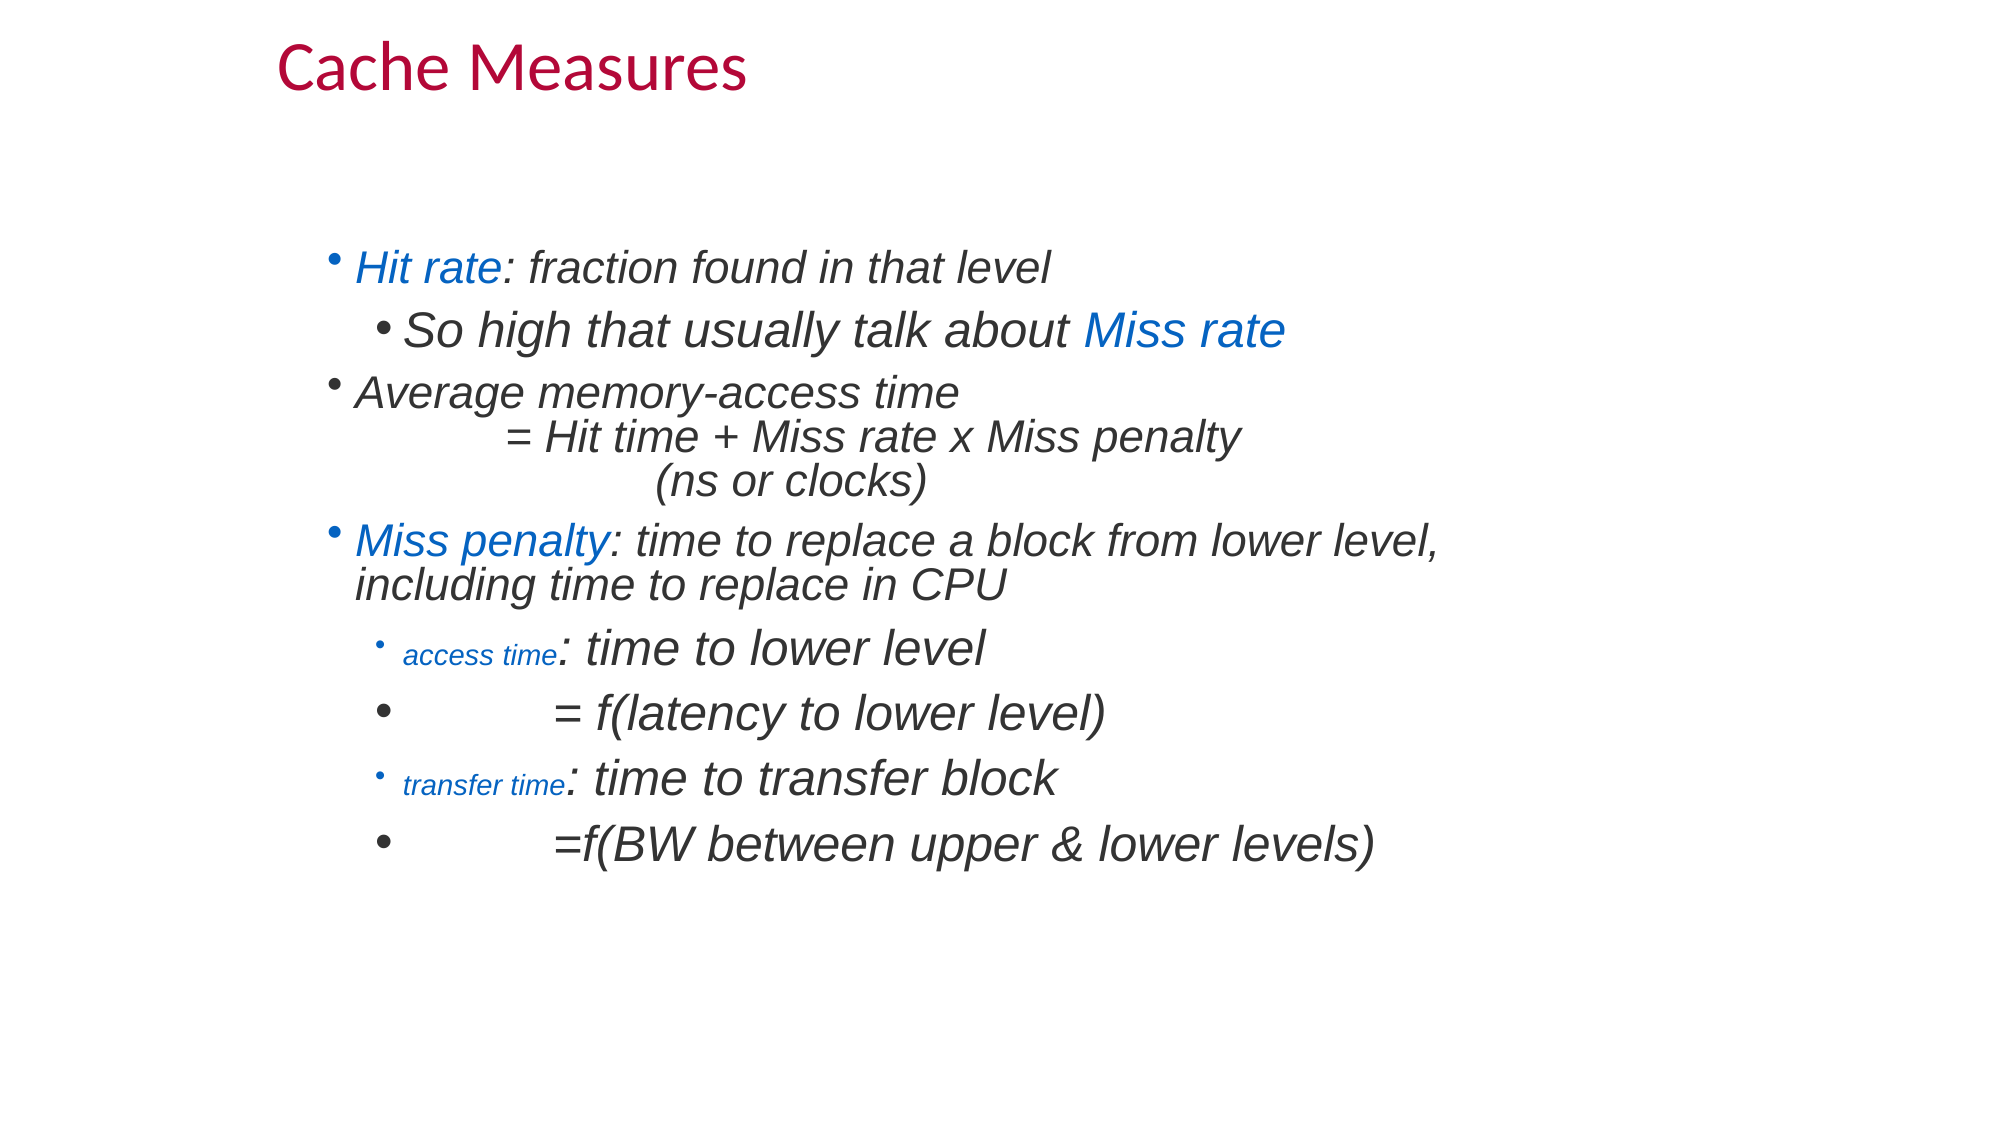

Cache Measures
Hit rate: fraction found in that level
So high that usually talk about Miss rate
Average memory-access time
	= Hit time + Miss rate x Miss penalty
		(ns or clocks)
Miss penalty: time to replace a block from lower level, including time to replace in CPU
access time: time to lower level
	= f(latency to lower level)
transfer time: time to transfer block
	=f(BW between upper & lower levels)